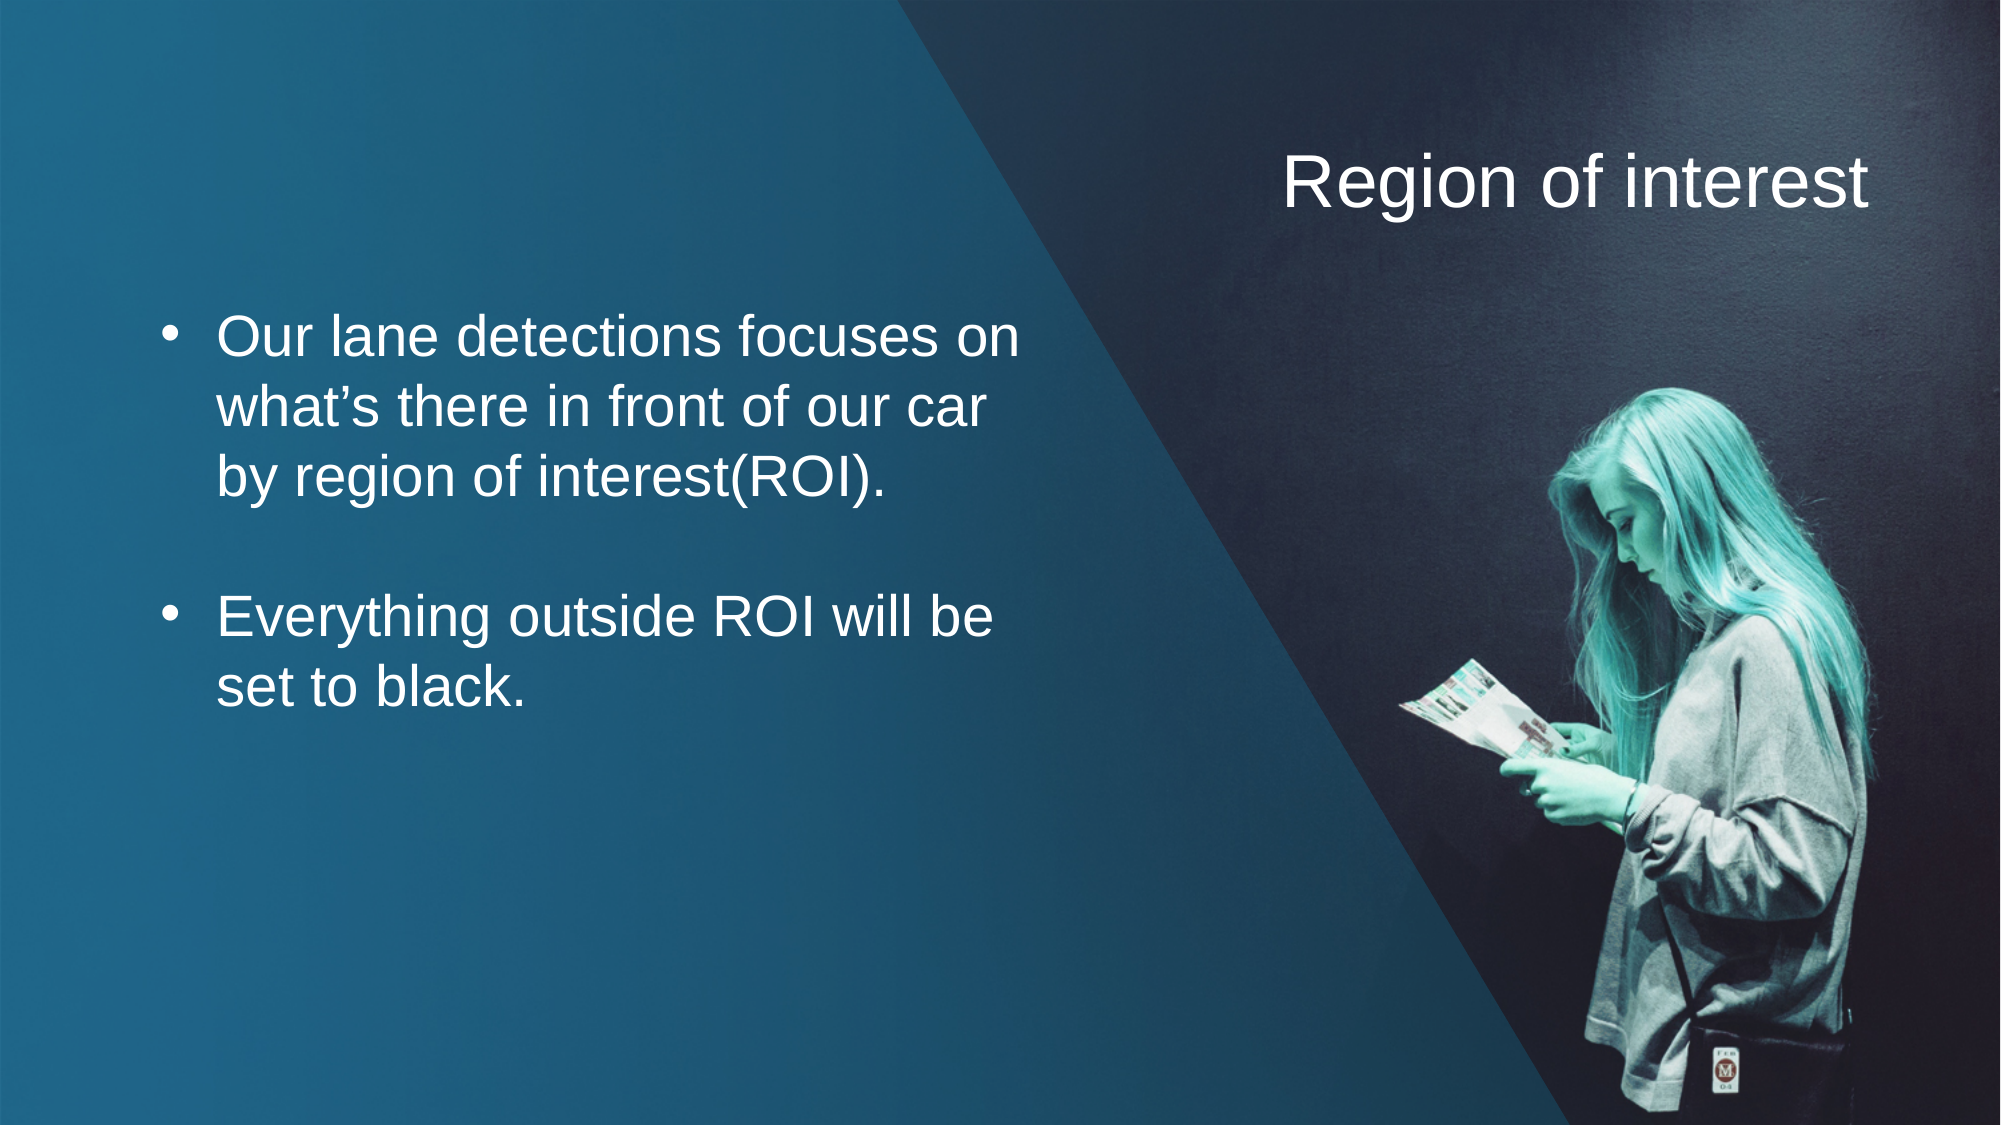

Region of interest
Our lane detections focuses on what’s there in front of our car  by region of interest(ROI).

Everything outside ROI will be set to black.